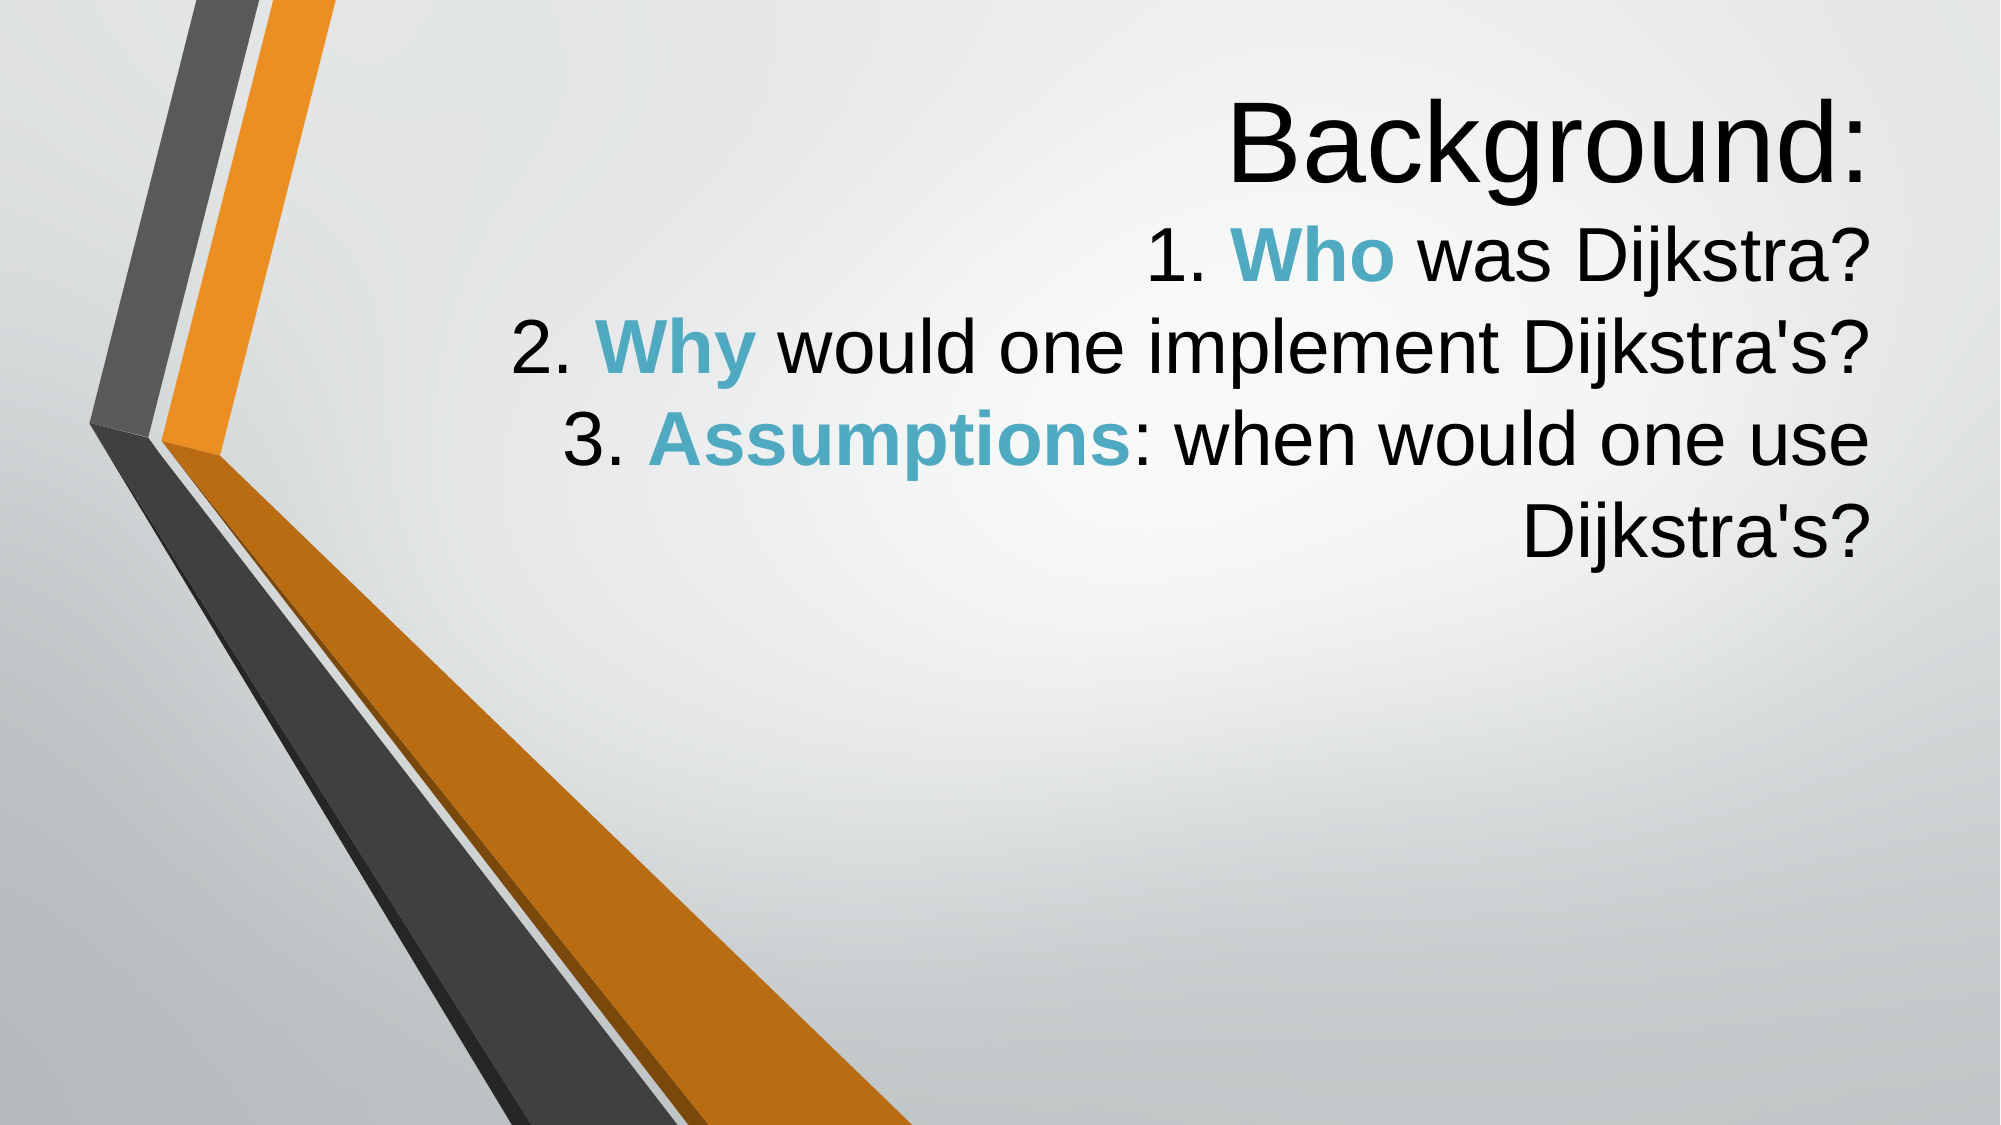

# Background: 1. Who was Dijkstra? 2. Why would one implement Dijkstra's? 3. Assumptions: when would one use Dijkstra's?